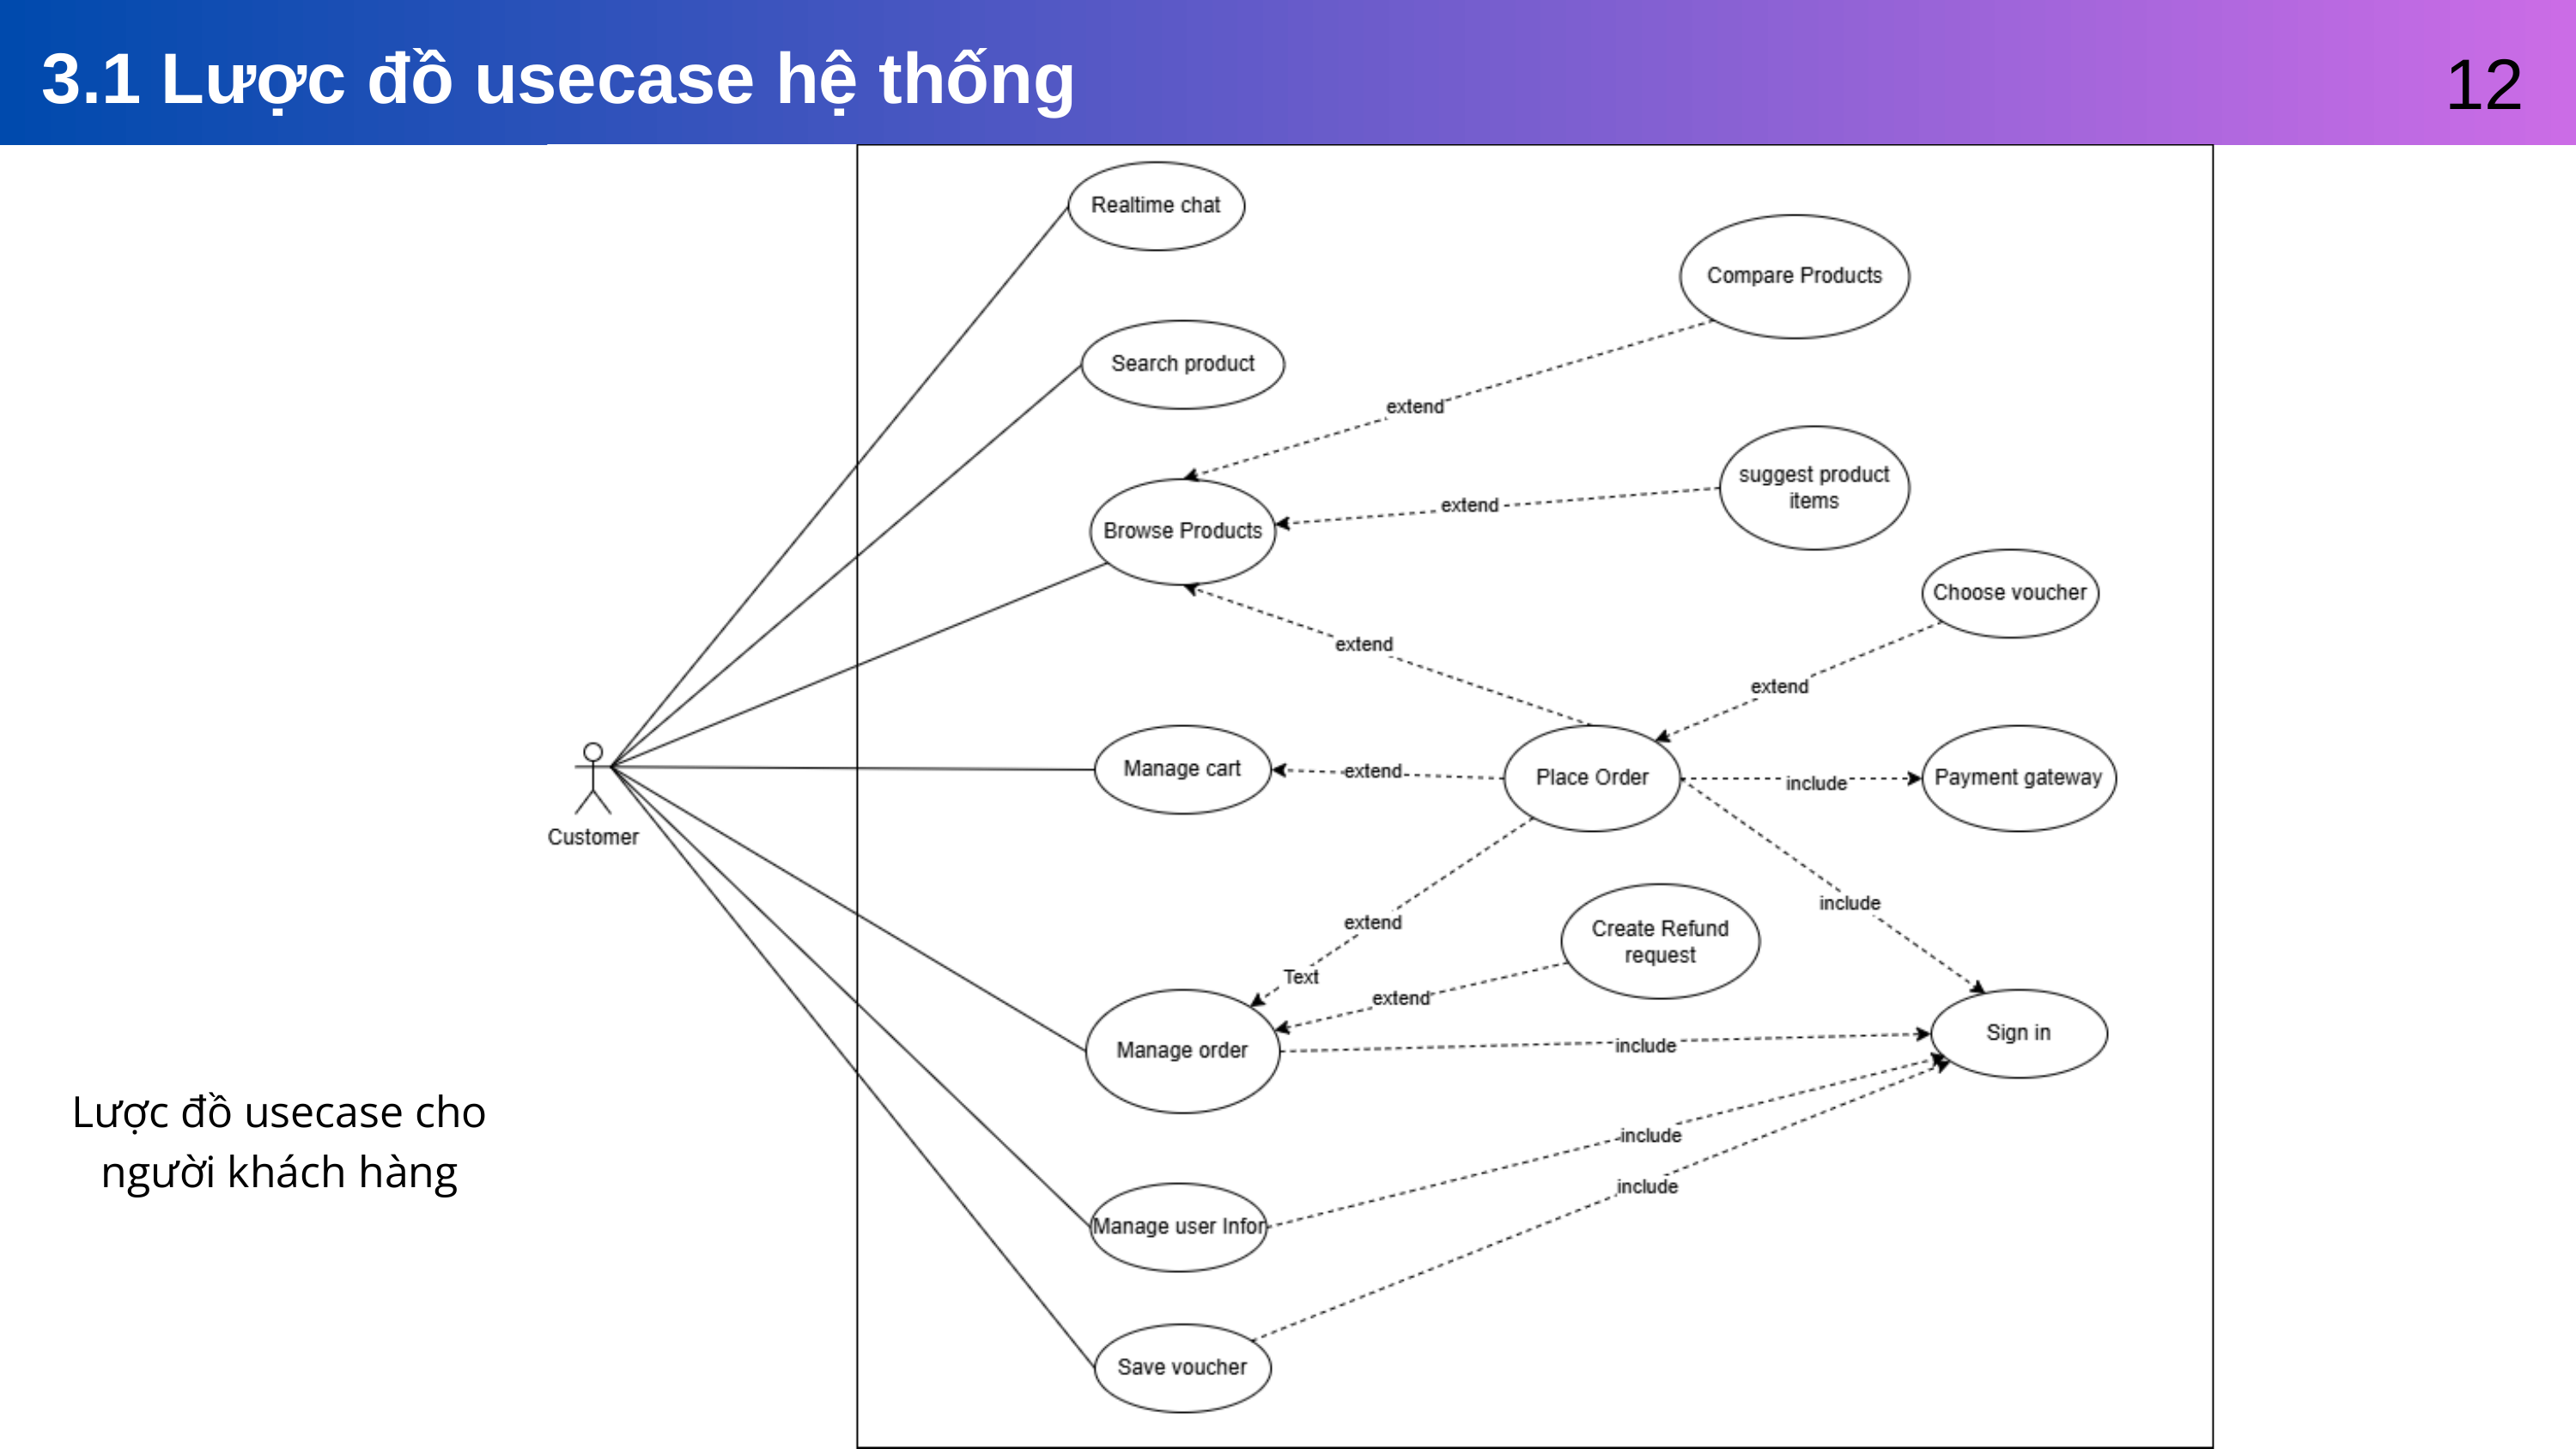

12
3.1 Lược đồ usecase hệ thống

Lược đồ usecase cho người khách hàng